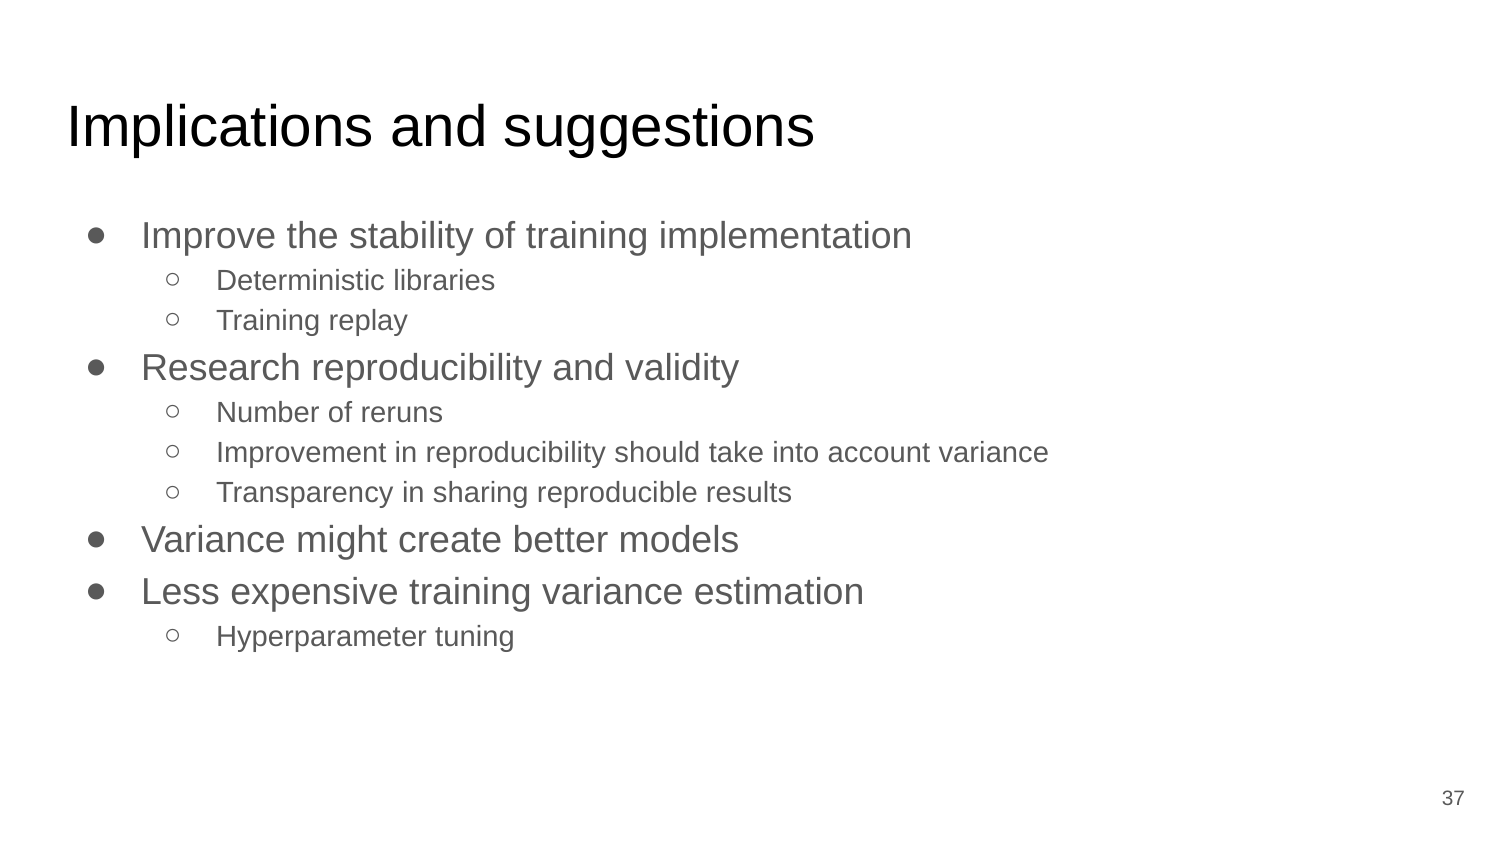

# Implications and suggestions
Improve the stability of training implementation
Deterministic libraries
Training replay
Research reproducibility and validity
Number of reruns
Improvement in reproducibility should take into account variance
Transparency in sharing reproducible results
Variance might create better models
Less expensive training variance estimation
Hyperparameter tuning
37